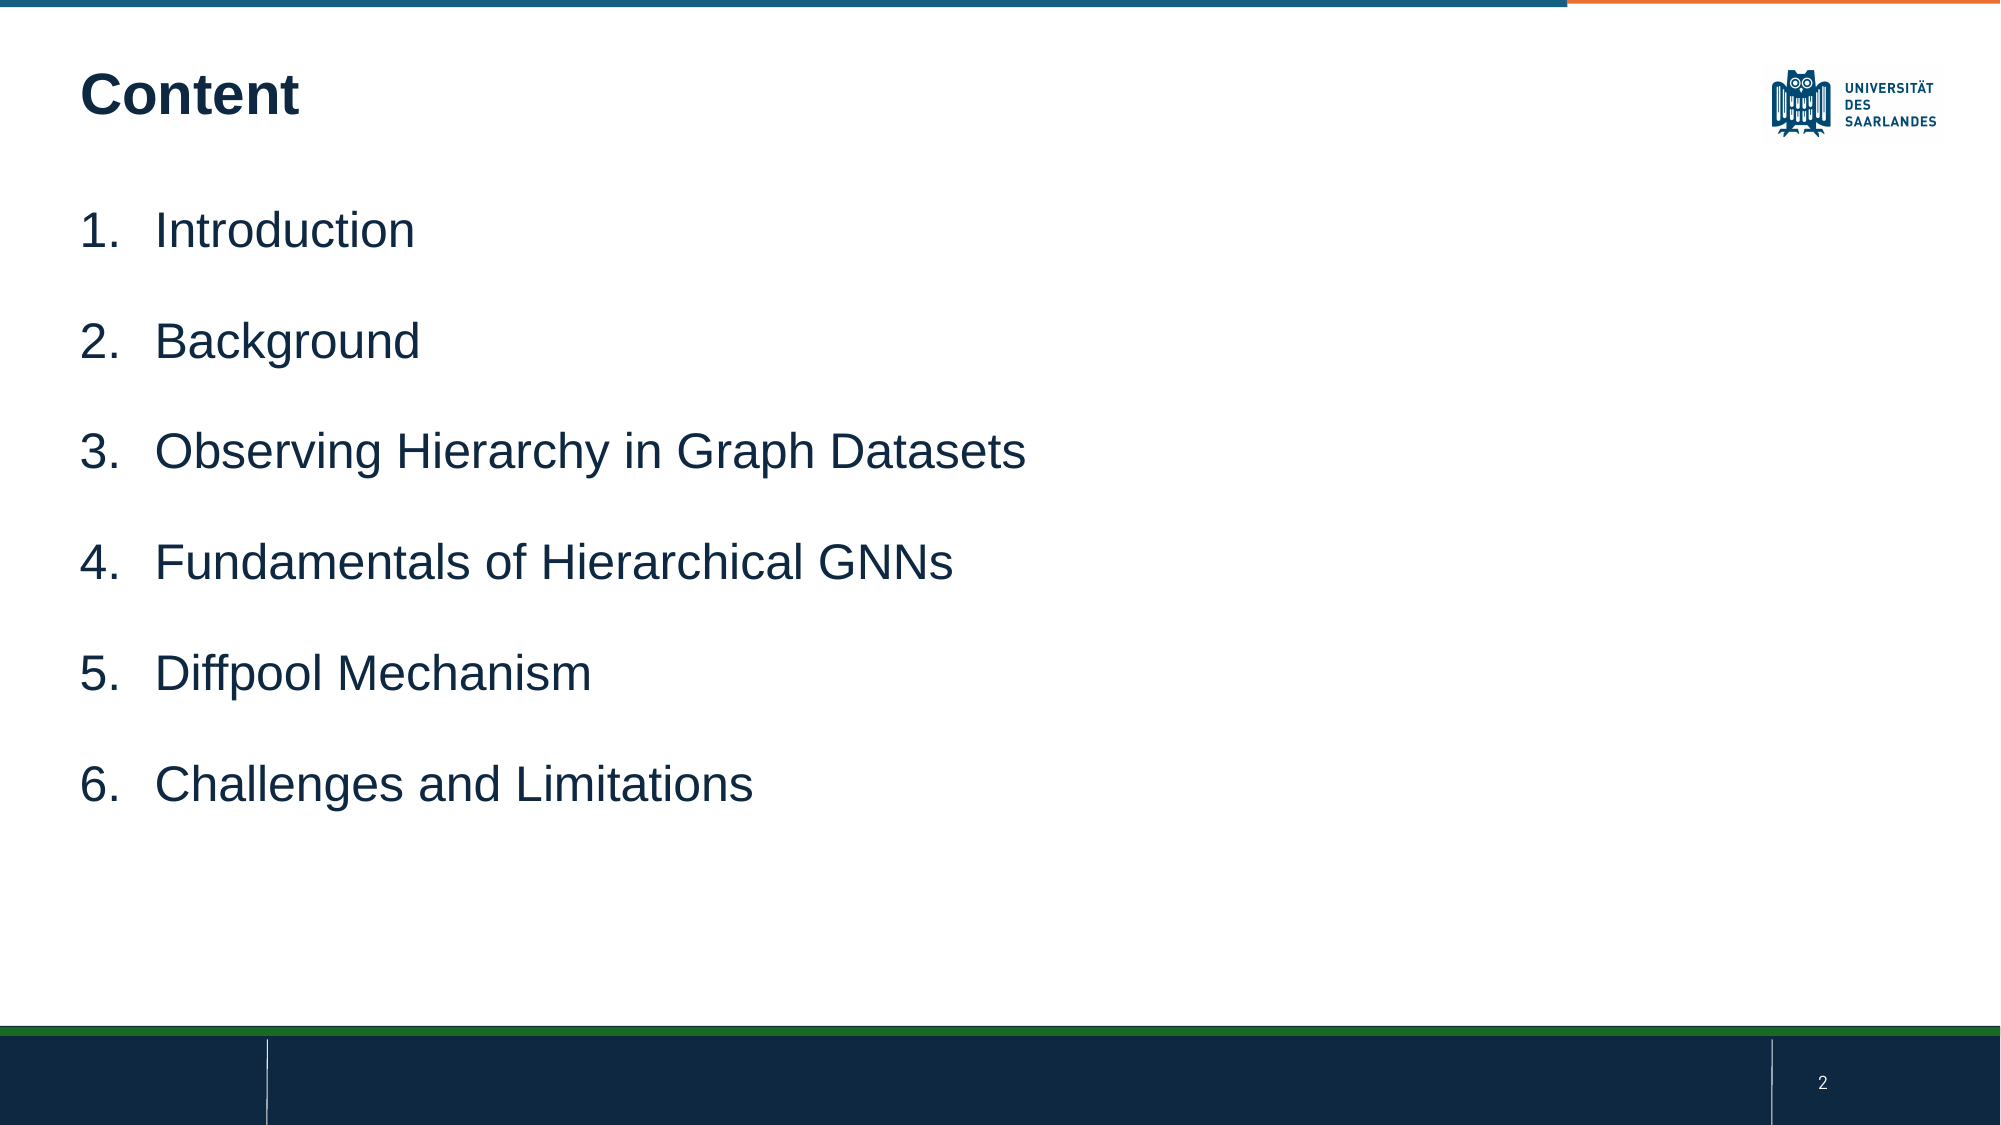

Content

Introduction
Background
Observing Hierarchy in Graph Datasets
Fundamentals of Hierarchical GNNs
Diffpool Mechanism
Challenges and Limitations
2